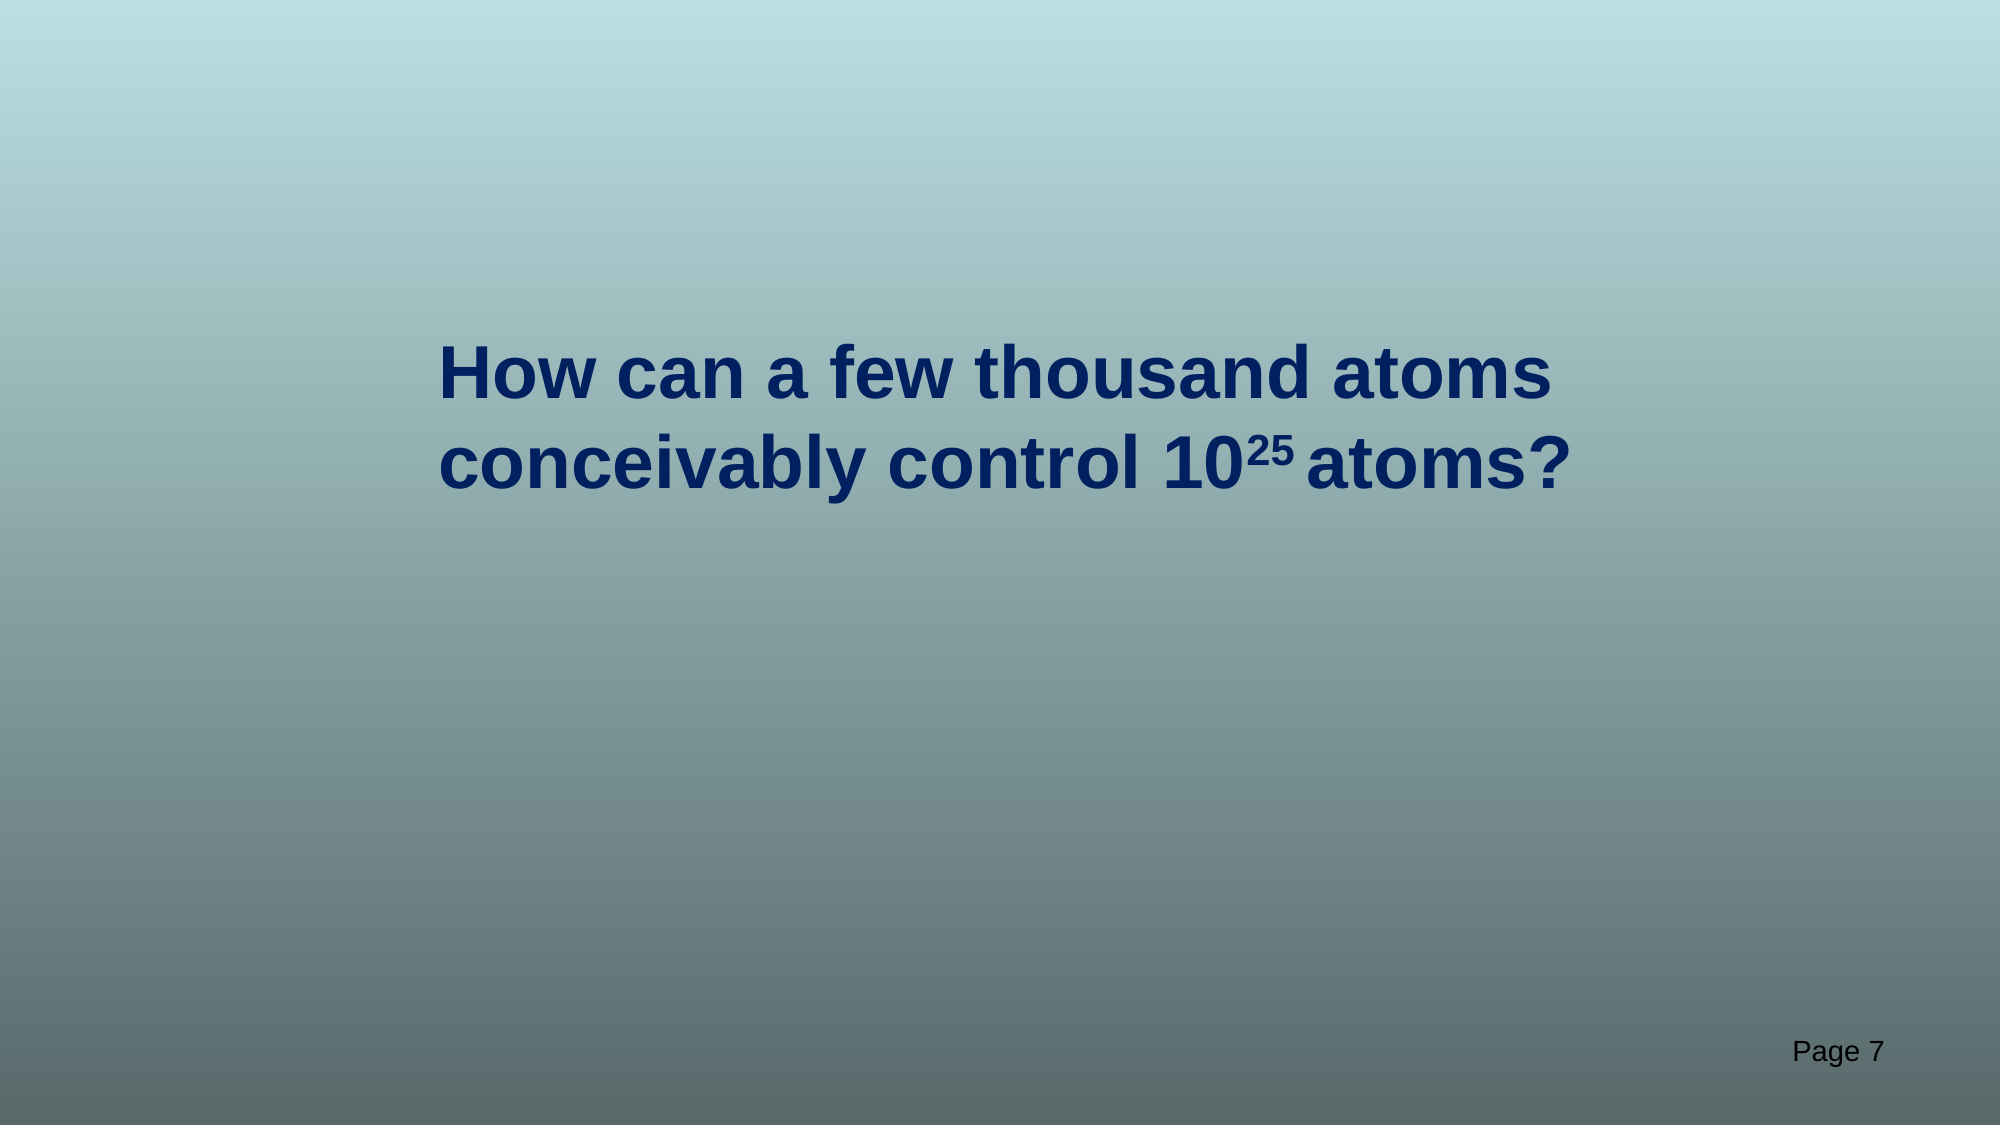

How can a few thousand atoms
conceivably control 1025 atoms?

Page 7